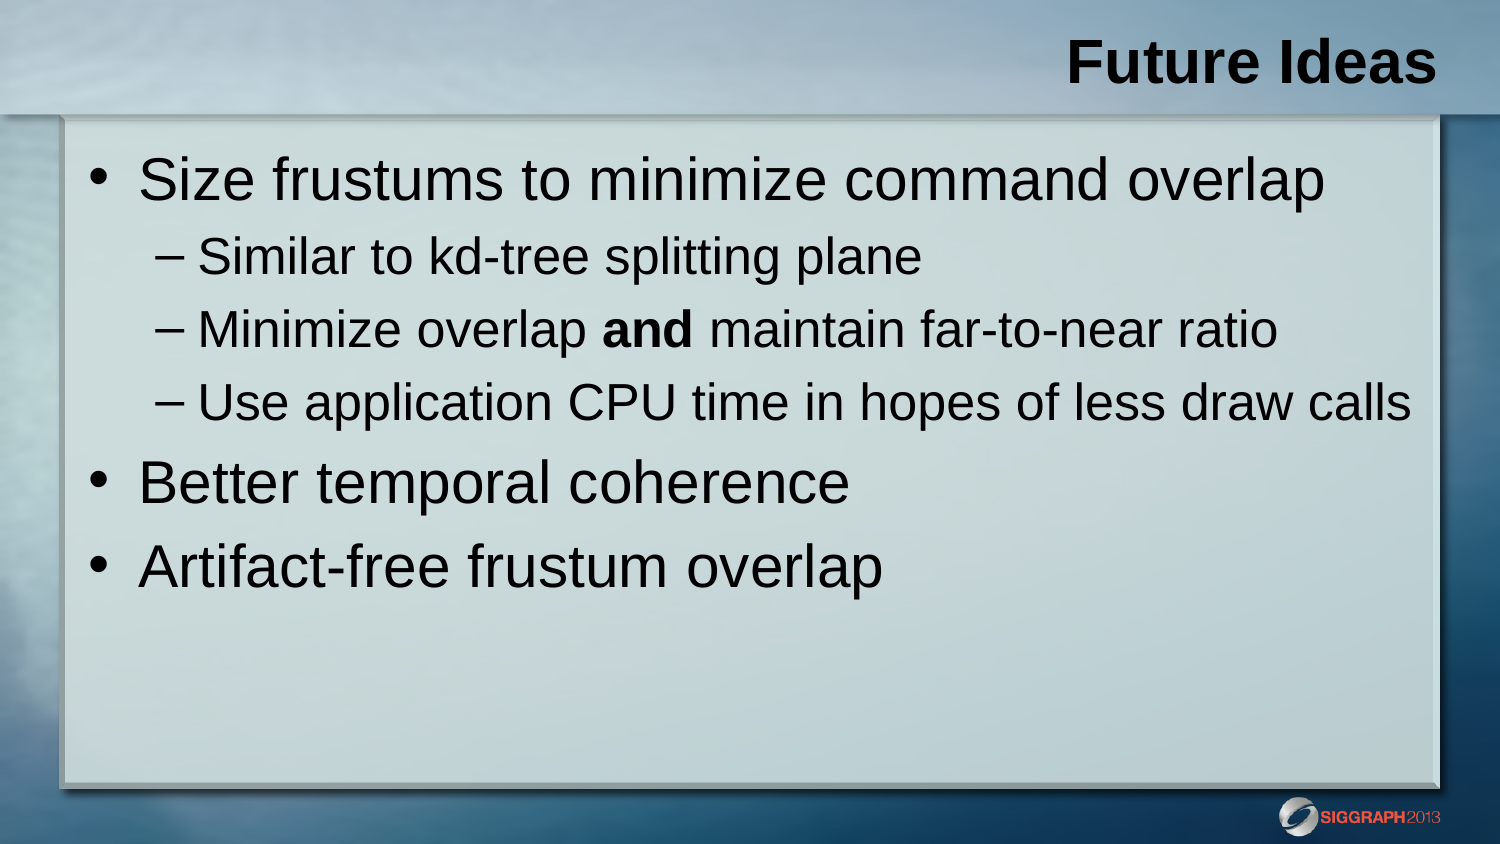

# Future Ideas
Size frustums to minimize command overlap
Similar to kd-tree splitting plane
Minimize overlap and maintain far-to-near ratio
Use application CPU time in hopes of less draw calls
Better temporal coherence
Artifact-free frustum overlap